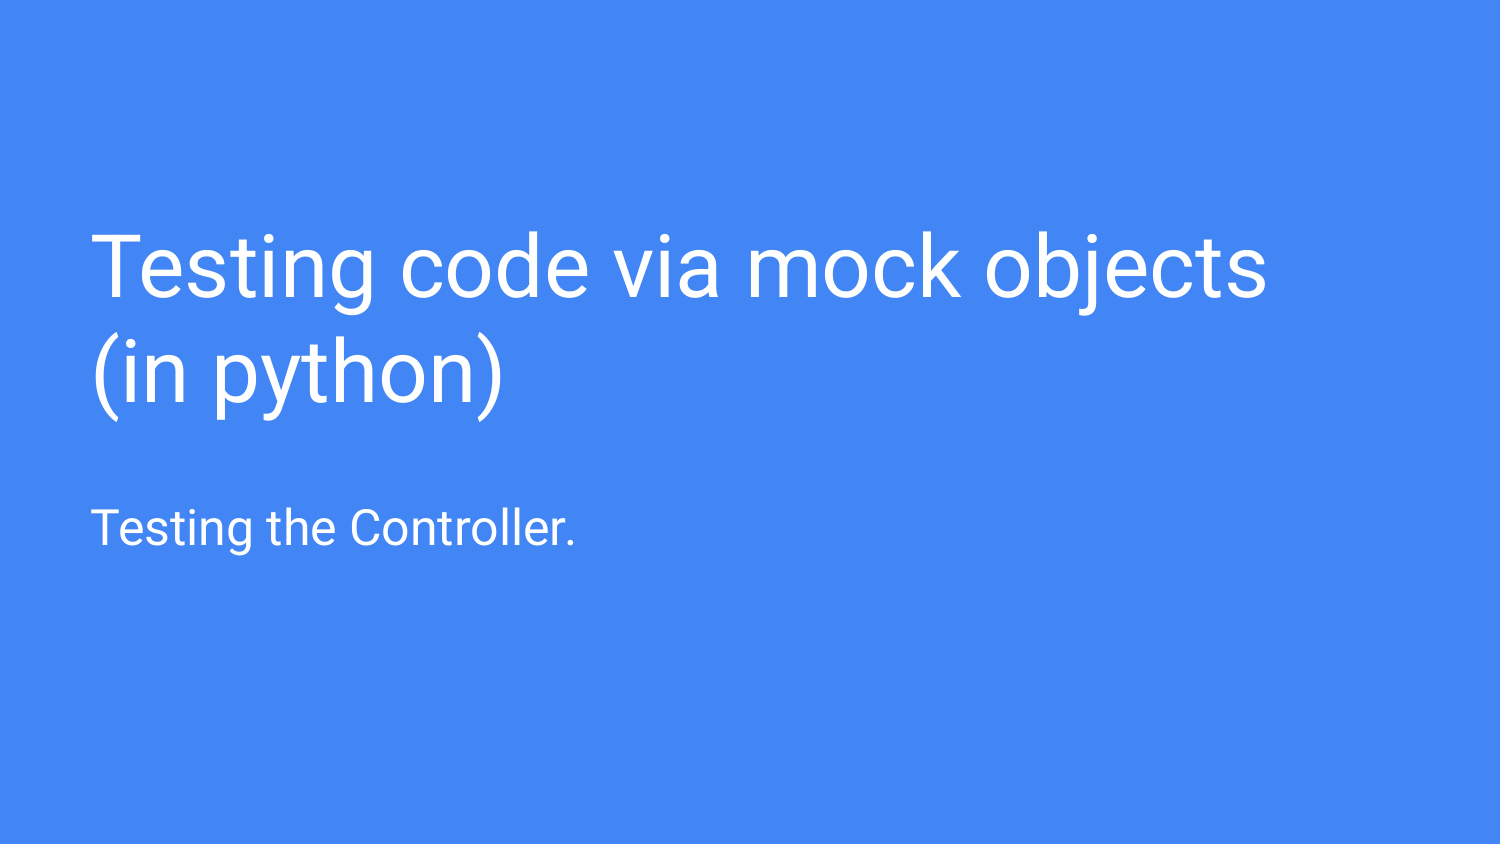

# Testing code via mock objects
(in python)
Testing the Controller.